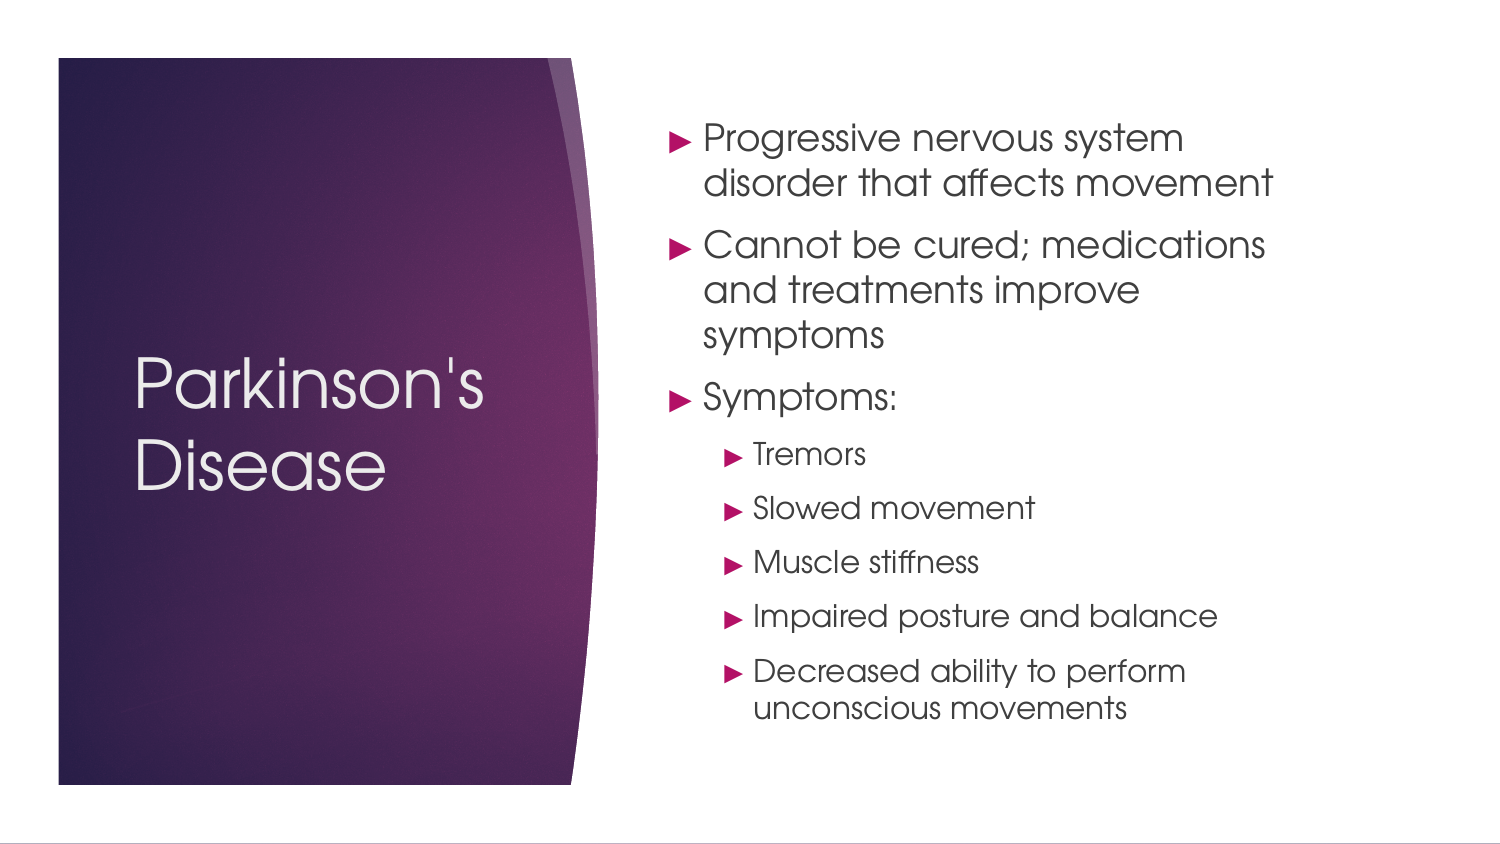

Progressive nervous system disorder that affects movement
Cannot be cured; medications and treatments improve symptoms
Symptoms:
Tremors
Slowed movement
Muscle stiffness
Impaired posture and balance
Decreased ability to perform unconscious movements
# Parkinson's Disease